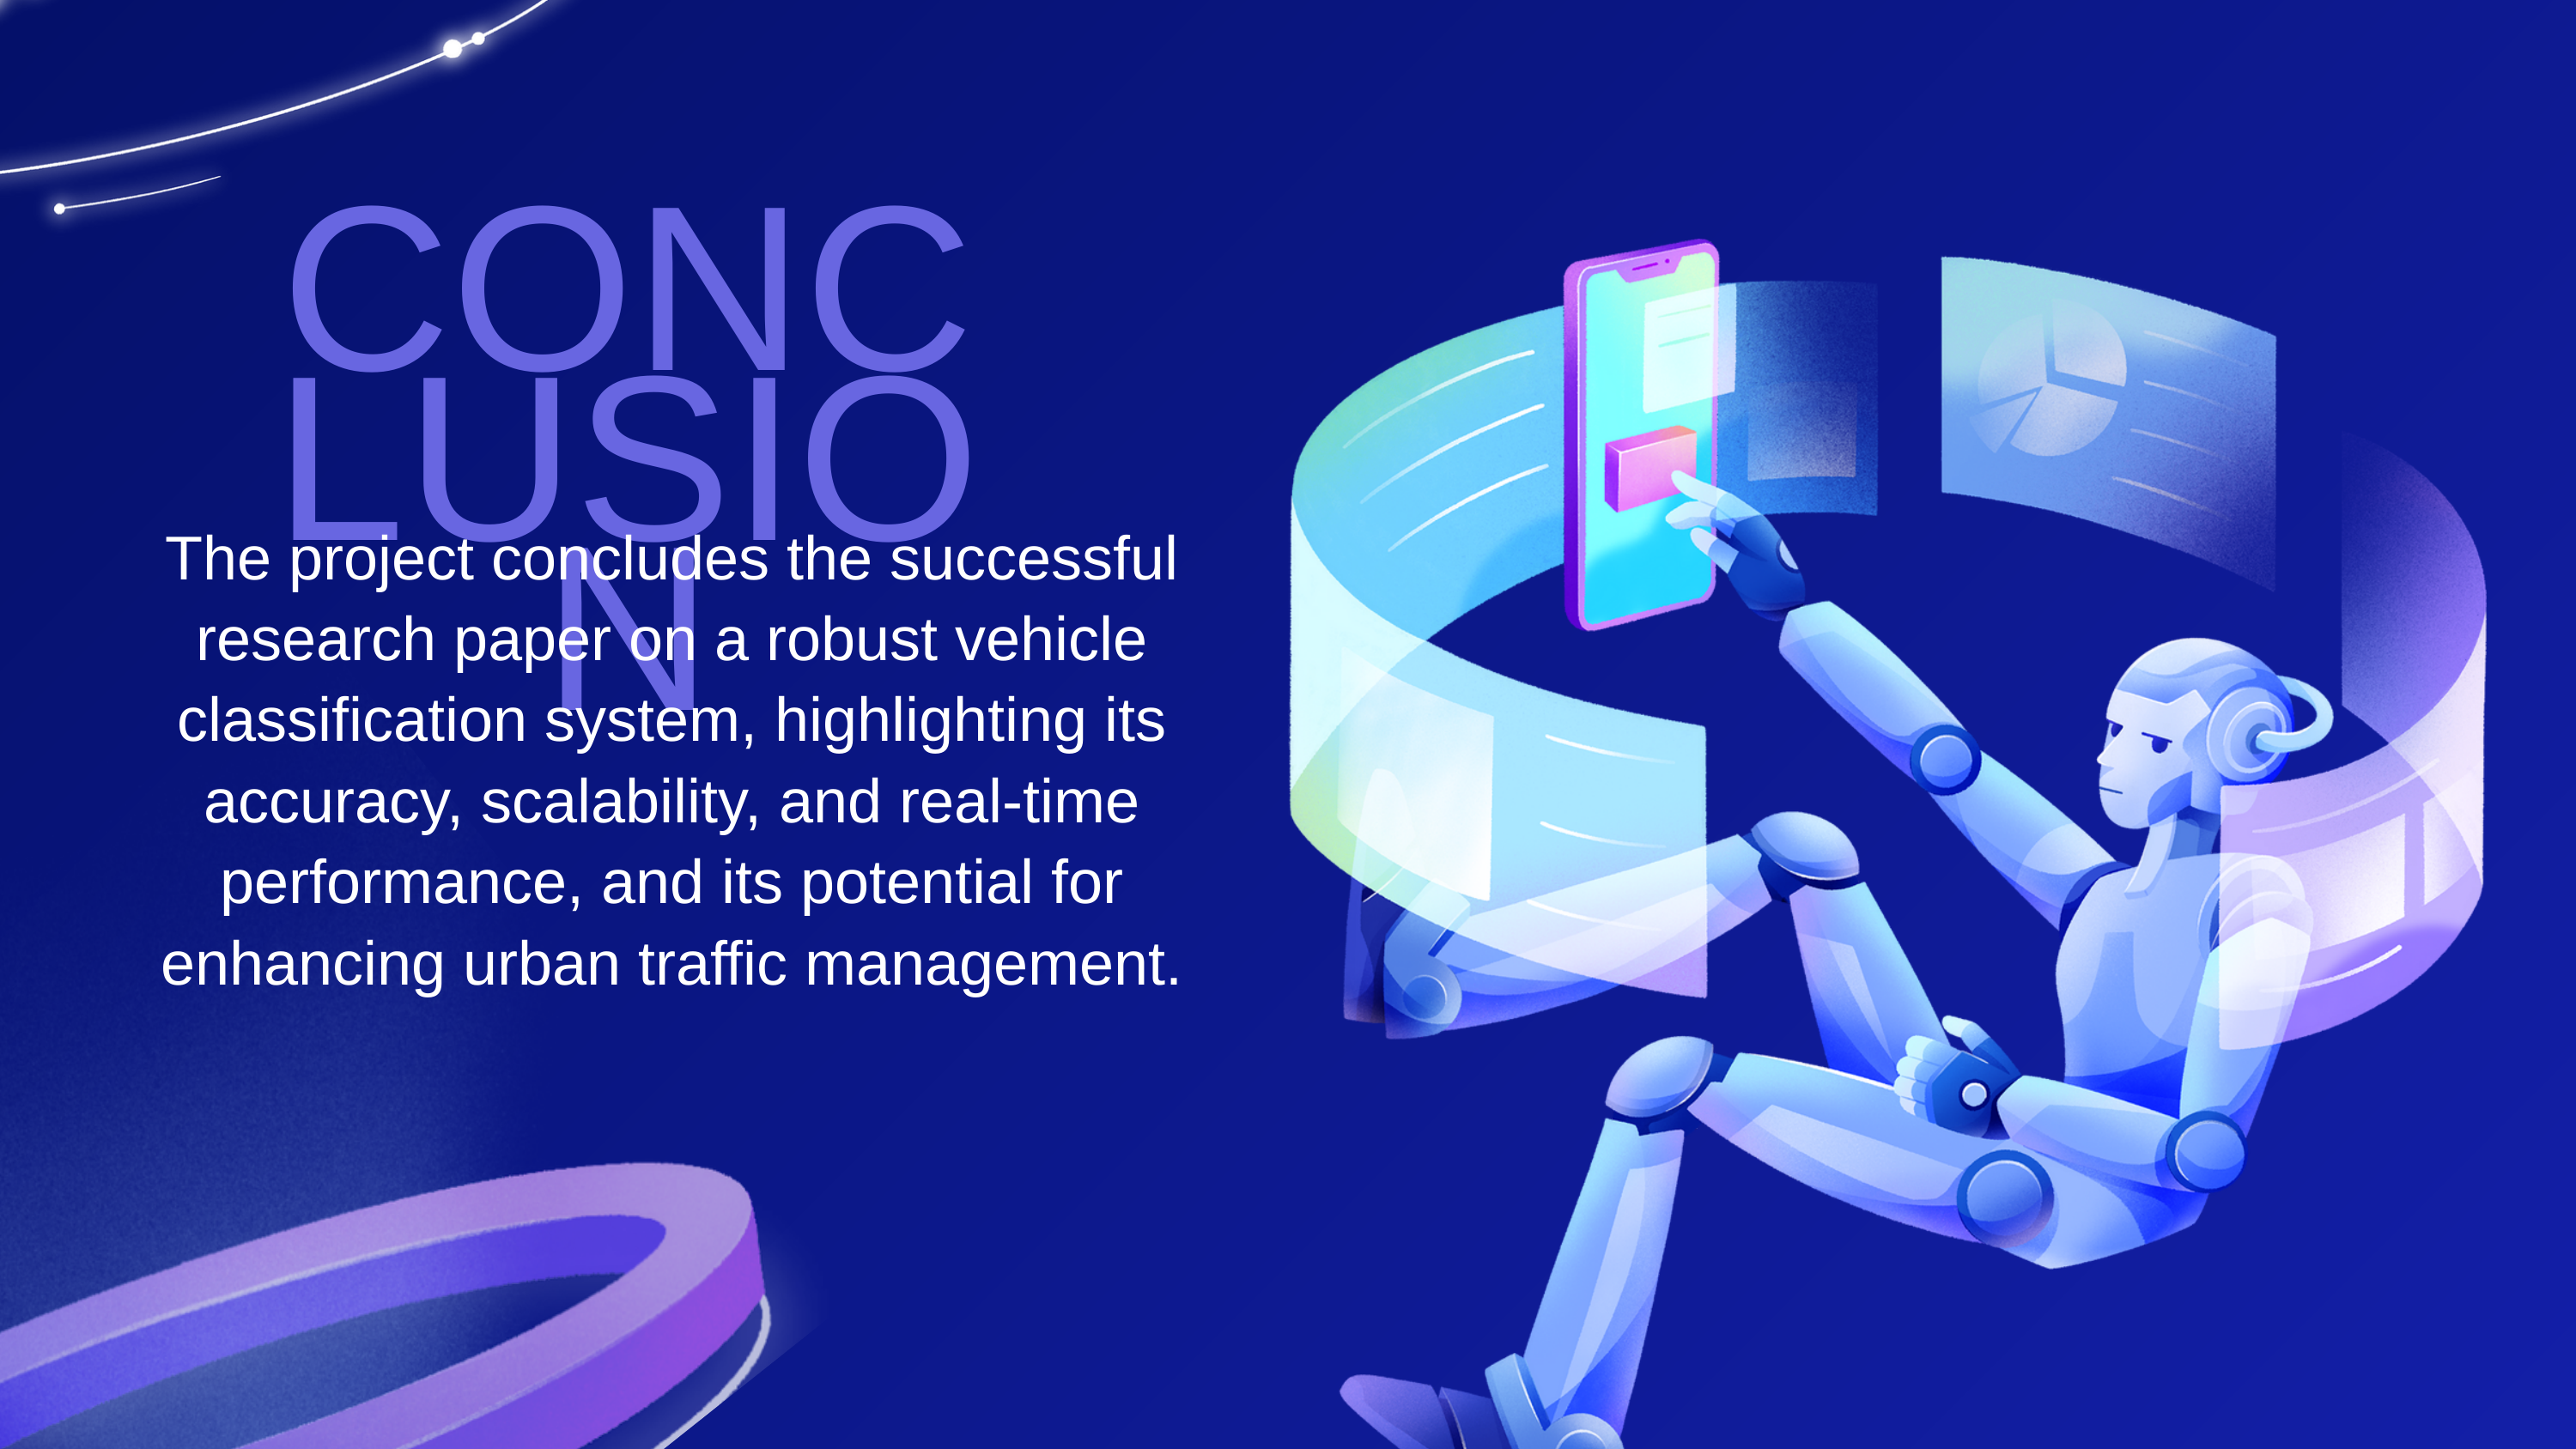

CONCLUSION
The project concludes the successful research paper on a robust vehicle classification system, highlighting its accuracy, scalability, and real-time performance, and its potential for enhancing urban traffic management.